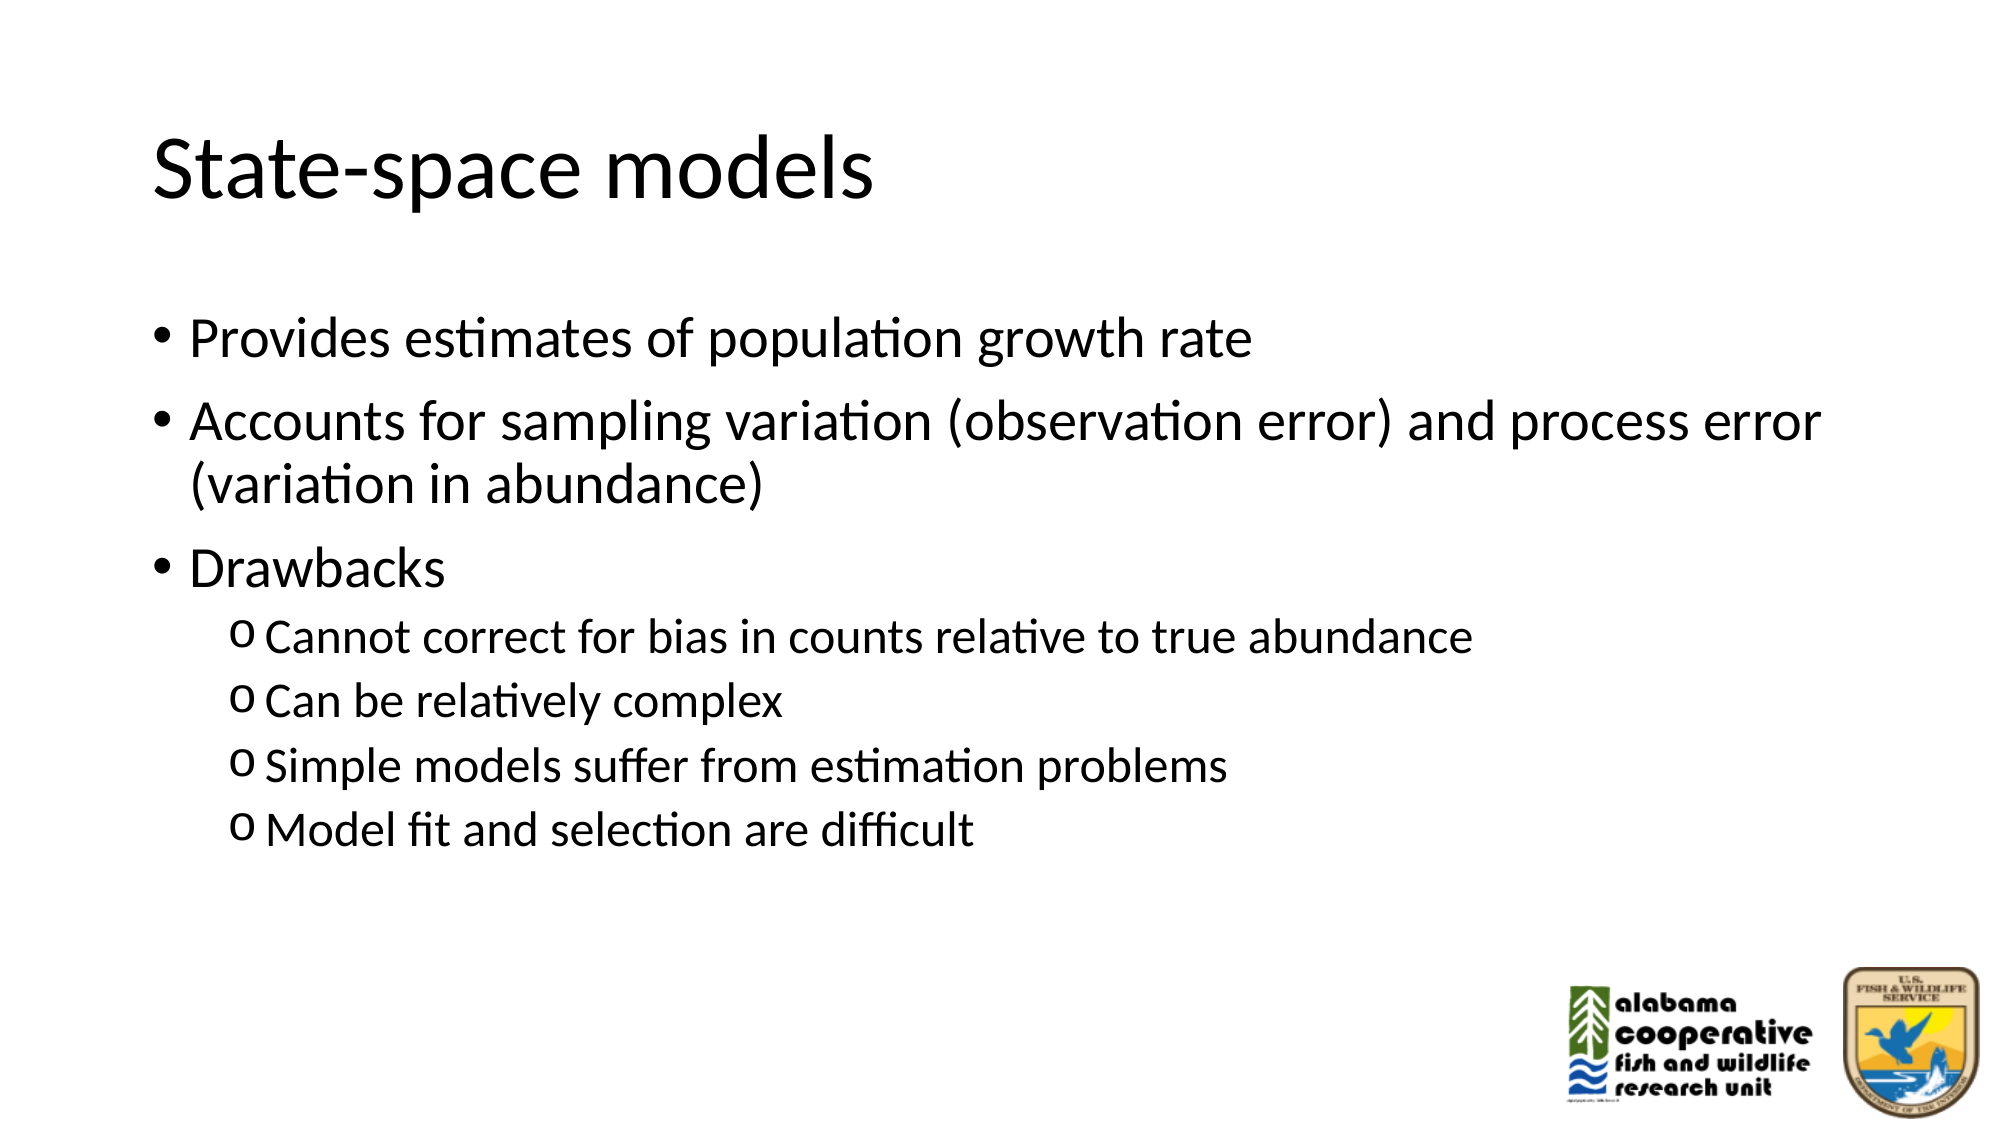

# State-space models
Provides estimates of population growth rate
Accounts for sampling variation (observation error) and process error (variation in abundance)
Drawbacks
Cannot correct for bias in counts relative to true abundance
Can be relatively complex
Simple models suffer from estimation problems
Model fit and selection are difficult